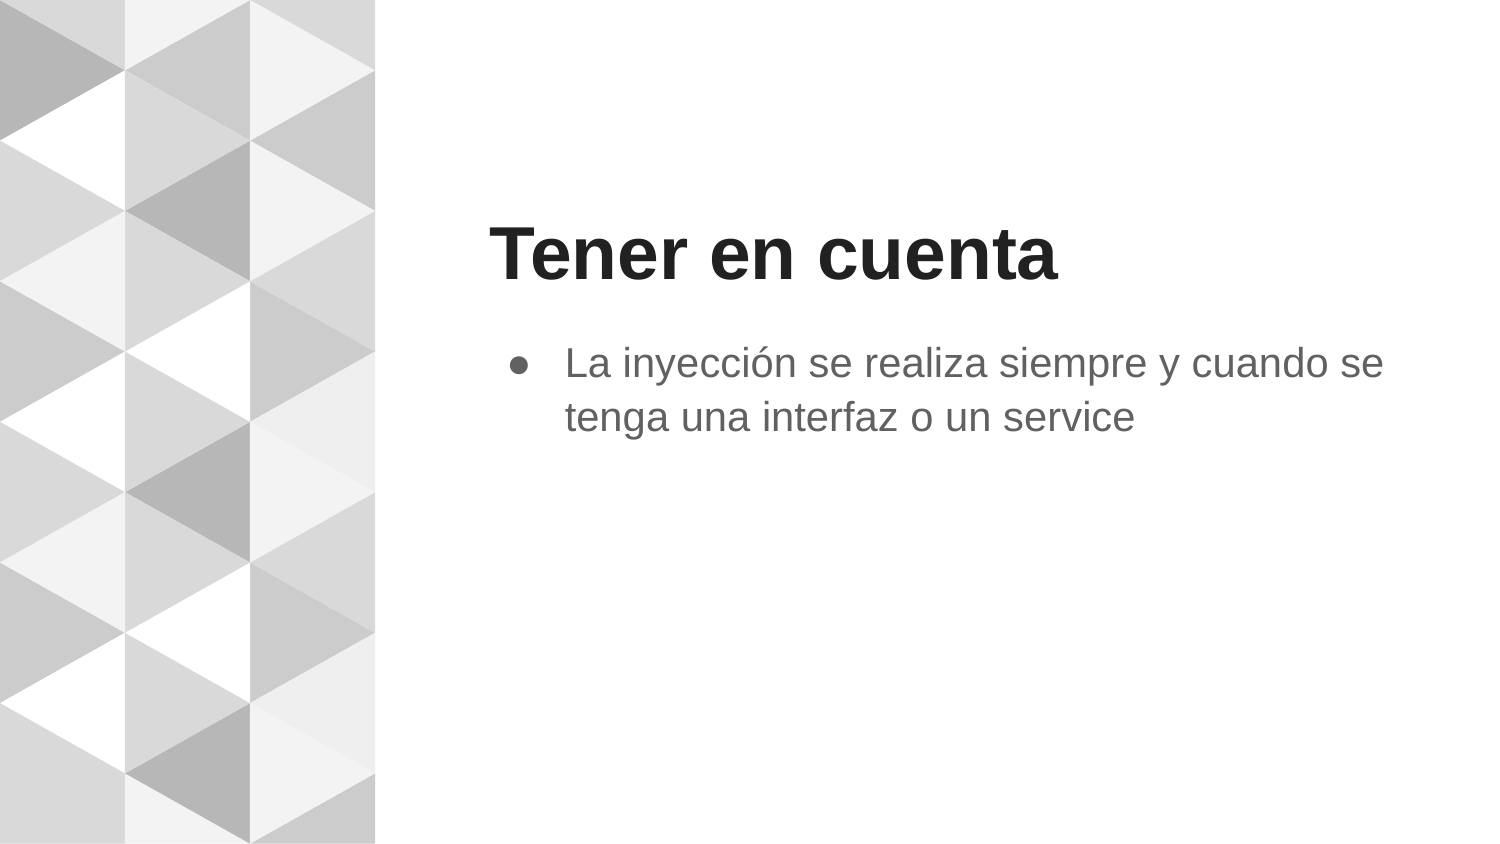

# Tener en cuenta
La inyección se realiza siempre y cuando se tenga una interfaz o un service